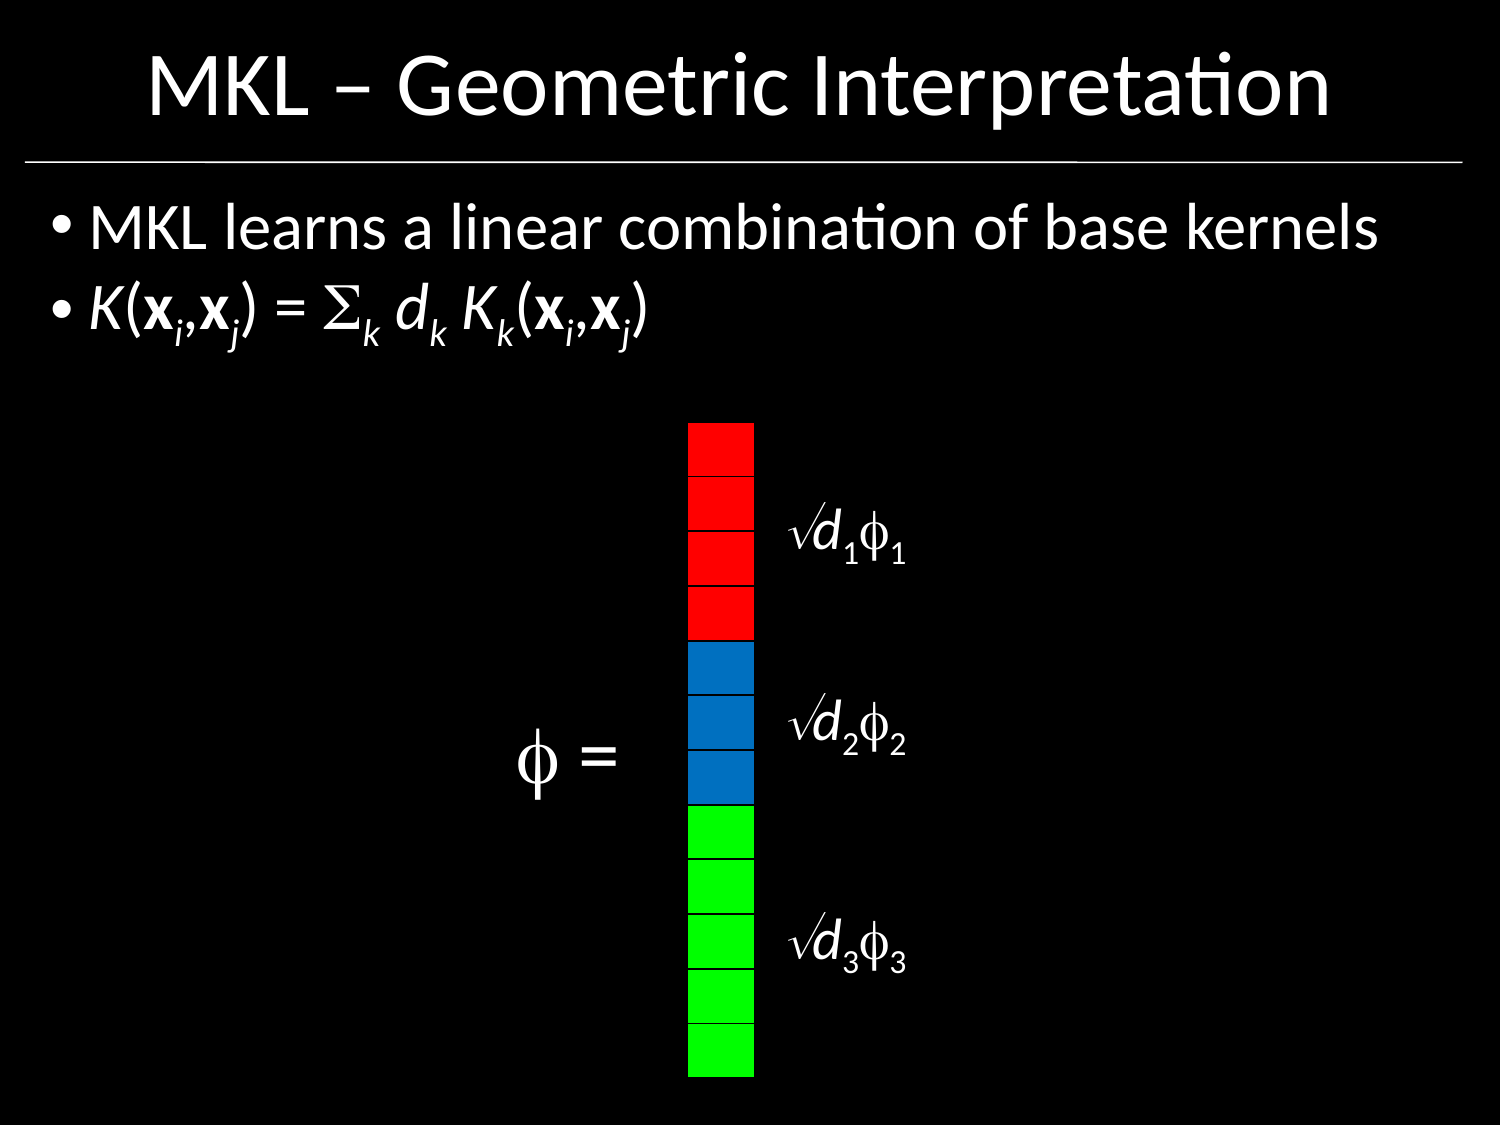

# MKL – Geometric Interpretation

 MKL learns a linear combination of base kernels
 K(xi,xj) = Σk dk Kk(xi,xj)
|  |
| --- |
|  |
|  |
|  |
|  |
|  |
|  |
|  |
|  |
|  |
|  |
|  |
√d1φ1
√d2φ2
φ =
√d3φ3